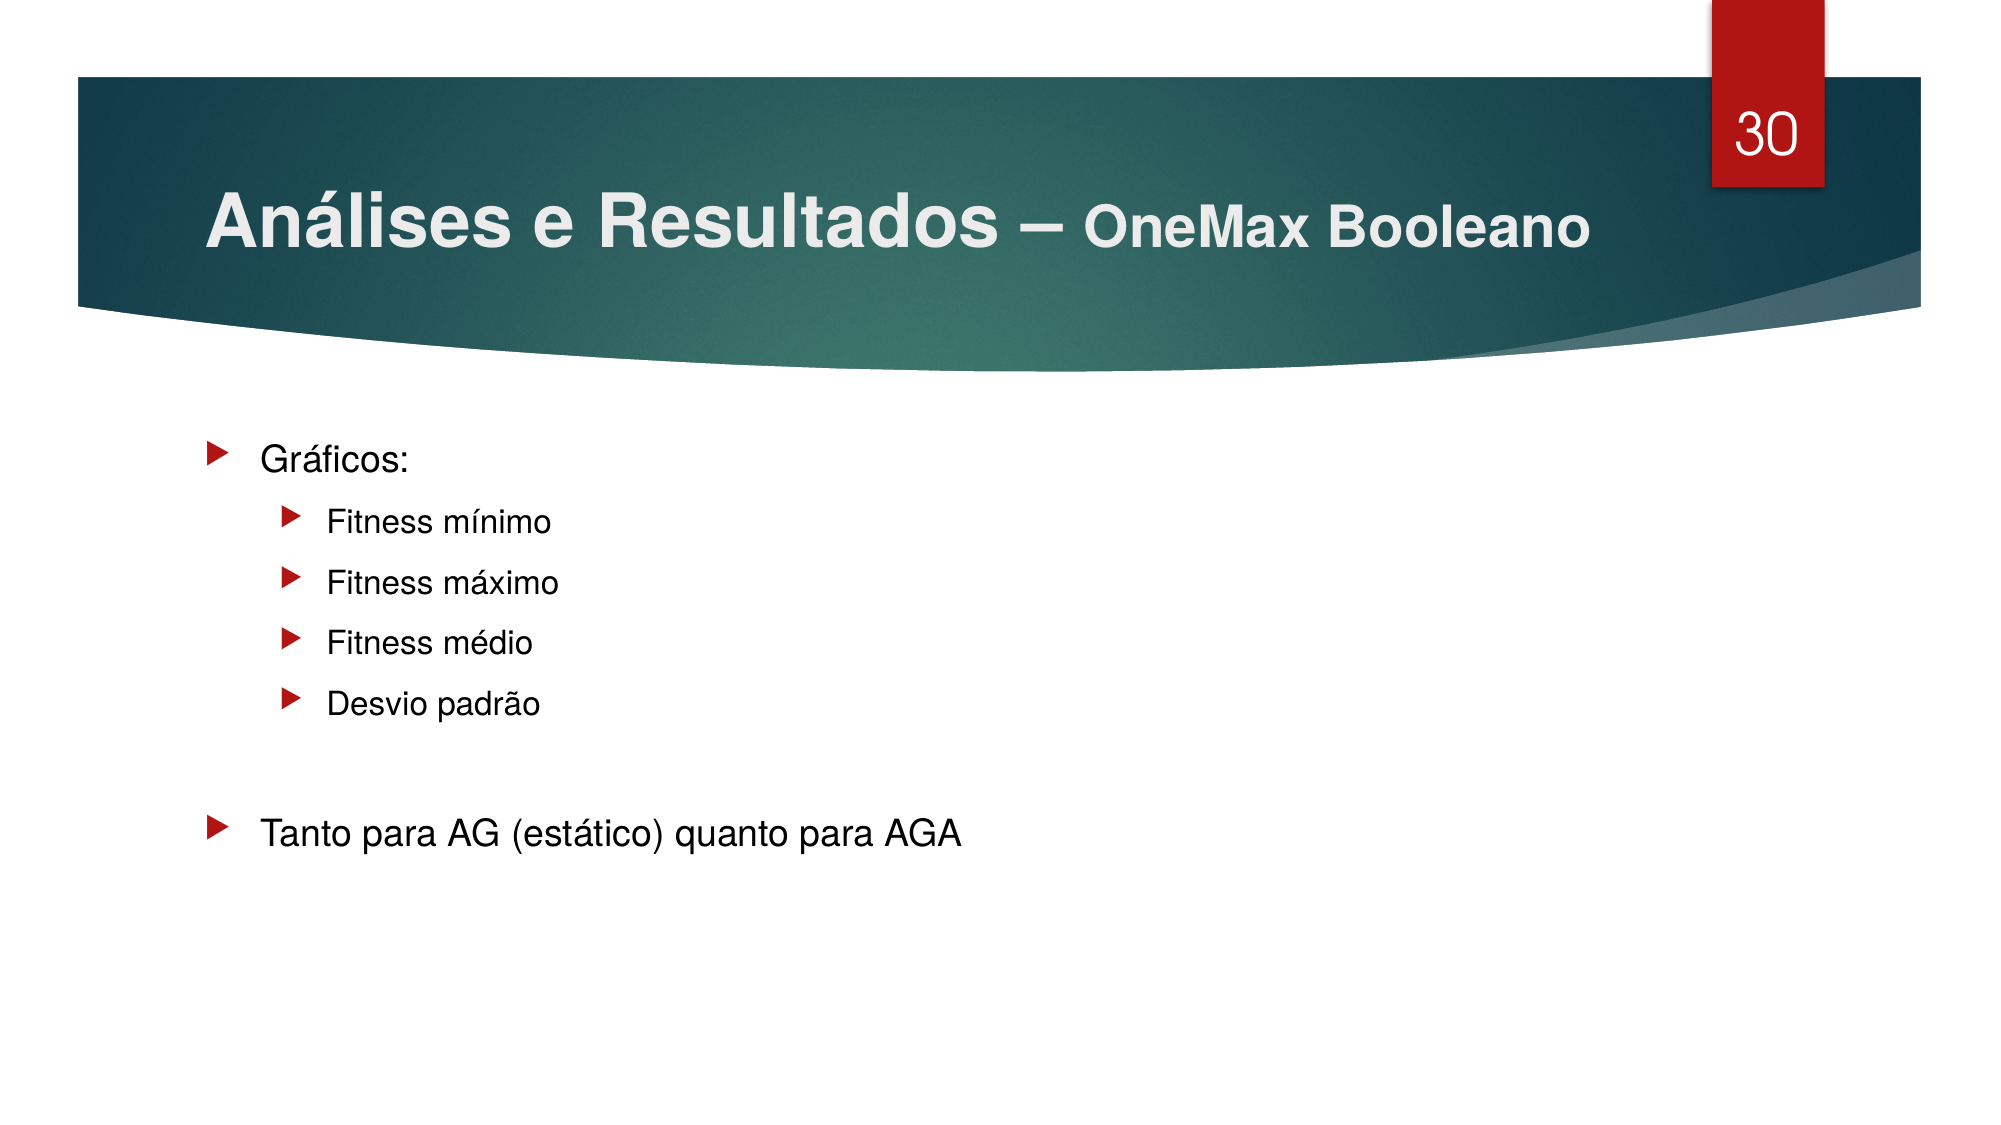

30
# Análises e Resultados – OneMax Booleano
Gráficos:
Fitness mínimo
Fitness máximo
Fitness médio
Desvio padrão

Tanto para AG (estático) quanto para AGA